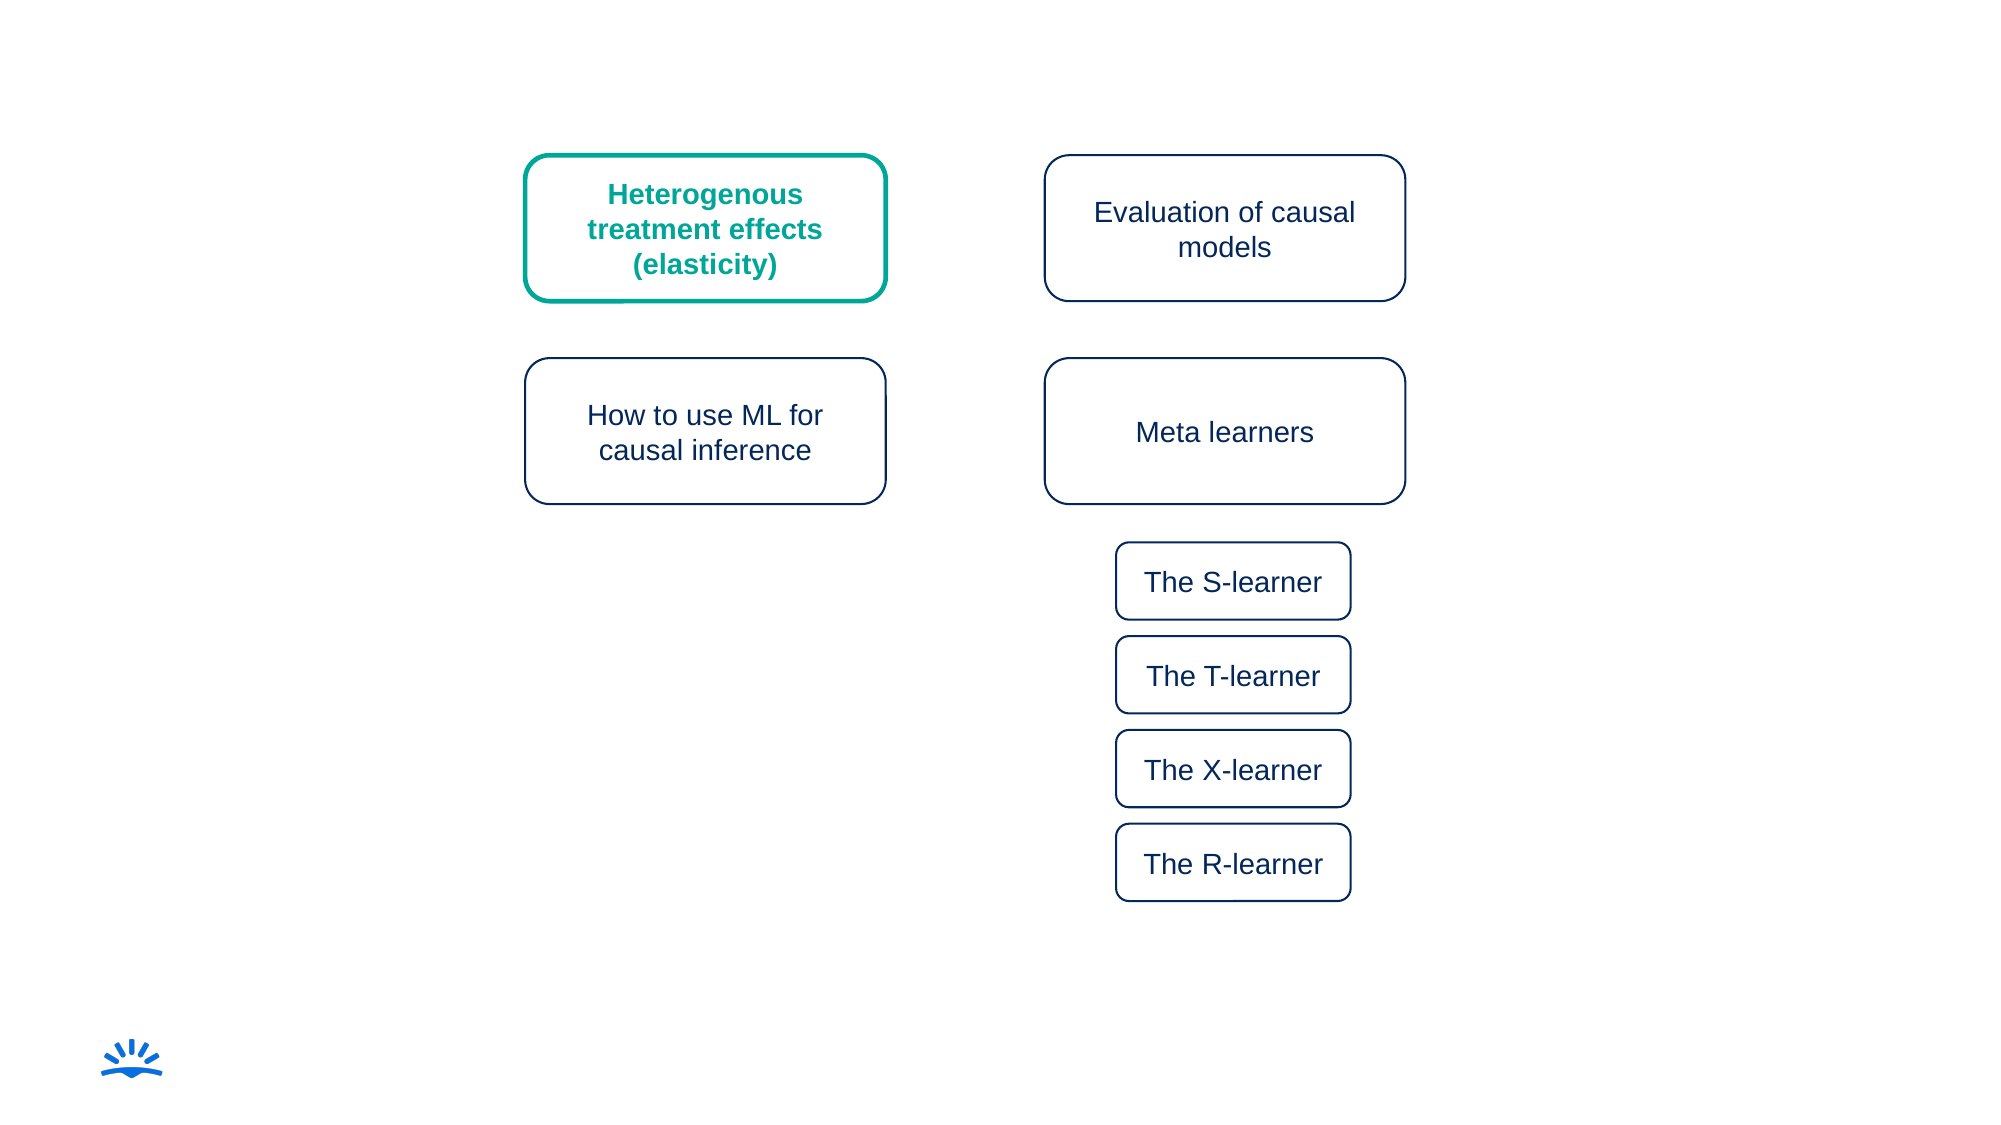

Heterogenous treatment effects (elasticity)
Evaluation of causal models
How to use ML for causal inference
Meta learners
The S-learner
The T-learner
The X-learner
The R-learner